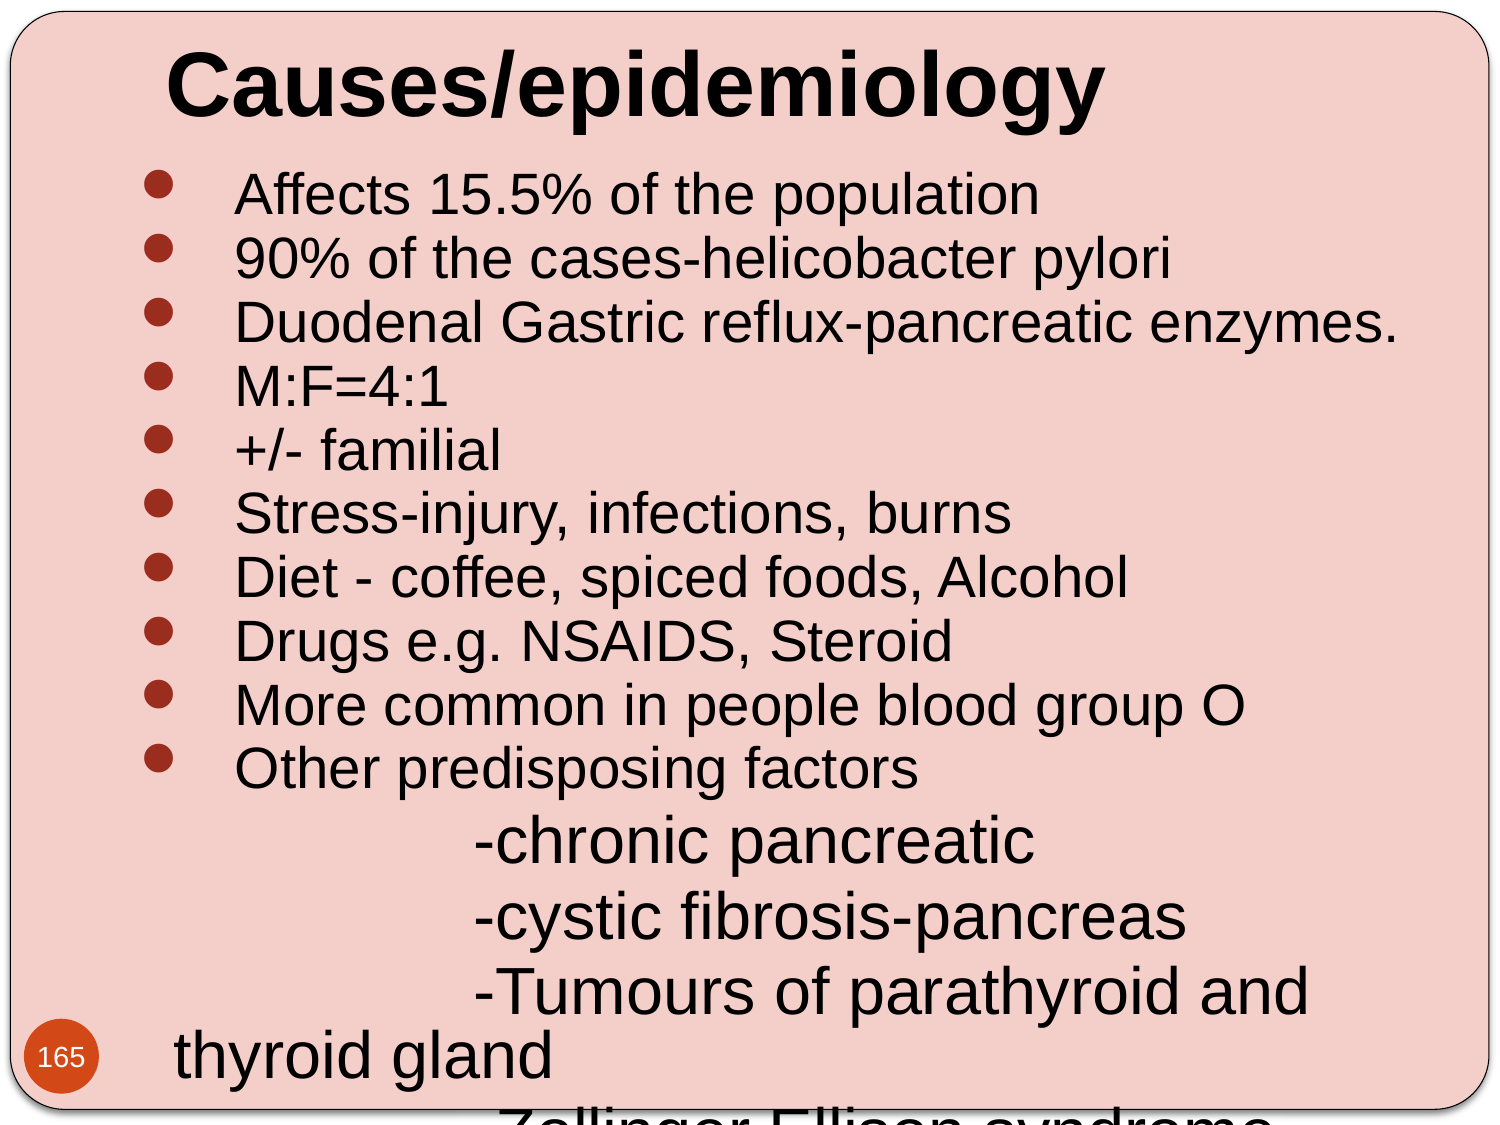

# Causes/epidemiology
Affects 15.5% of the population
90% of the cases-helicobacter pylori
Duodenal Gastric reflux-pancreatic enzymes.
M:F=4:1
+/- familial
Stress-injury, infections, burns
Diet - coffee, spiced foods, Alcohol
Drugs e.g. NSAIDS, Steroid
More common in people blood group O
Other predisposing factors
			-chronic pancreatic
			-cystic fibrosis-pancreas
			-Tumours of parathyroid and thyroid gland
			-Zollinger Ellison syndrome.
165